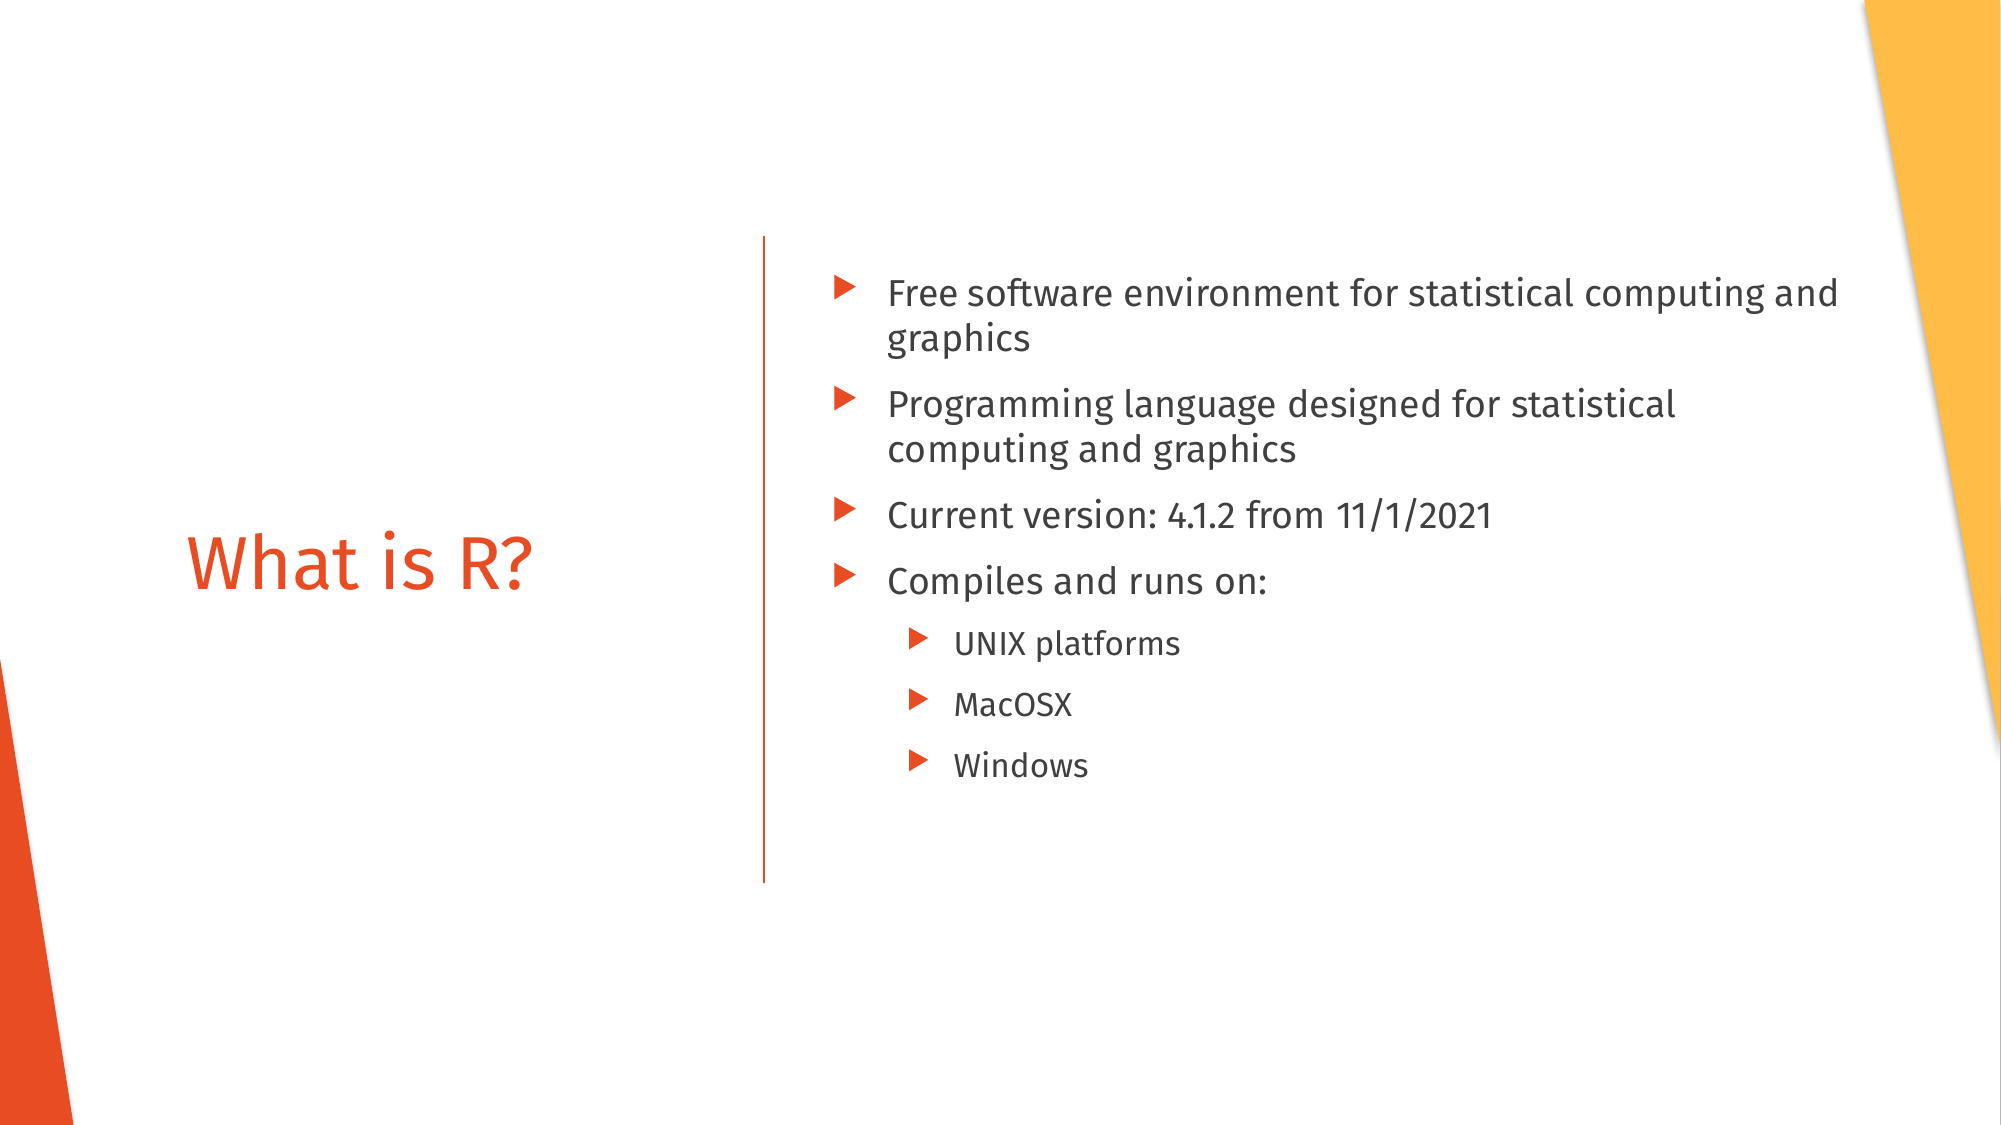

Free software environment for statistical computing and graphics
Programming language designed for statistical computing and graphics
Current version: 4.1.2 from 11/1/2021
Compiles and runs on:
UNIX platforms
MacOSX
Windows

# What is R?